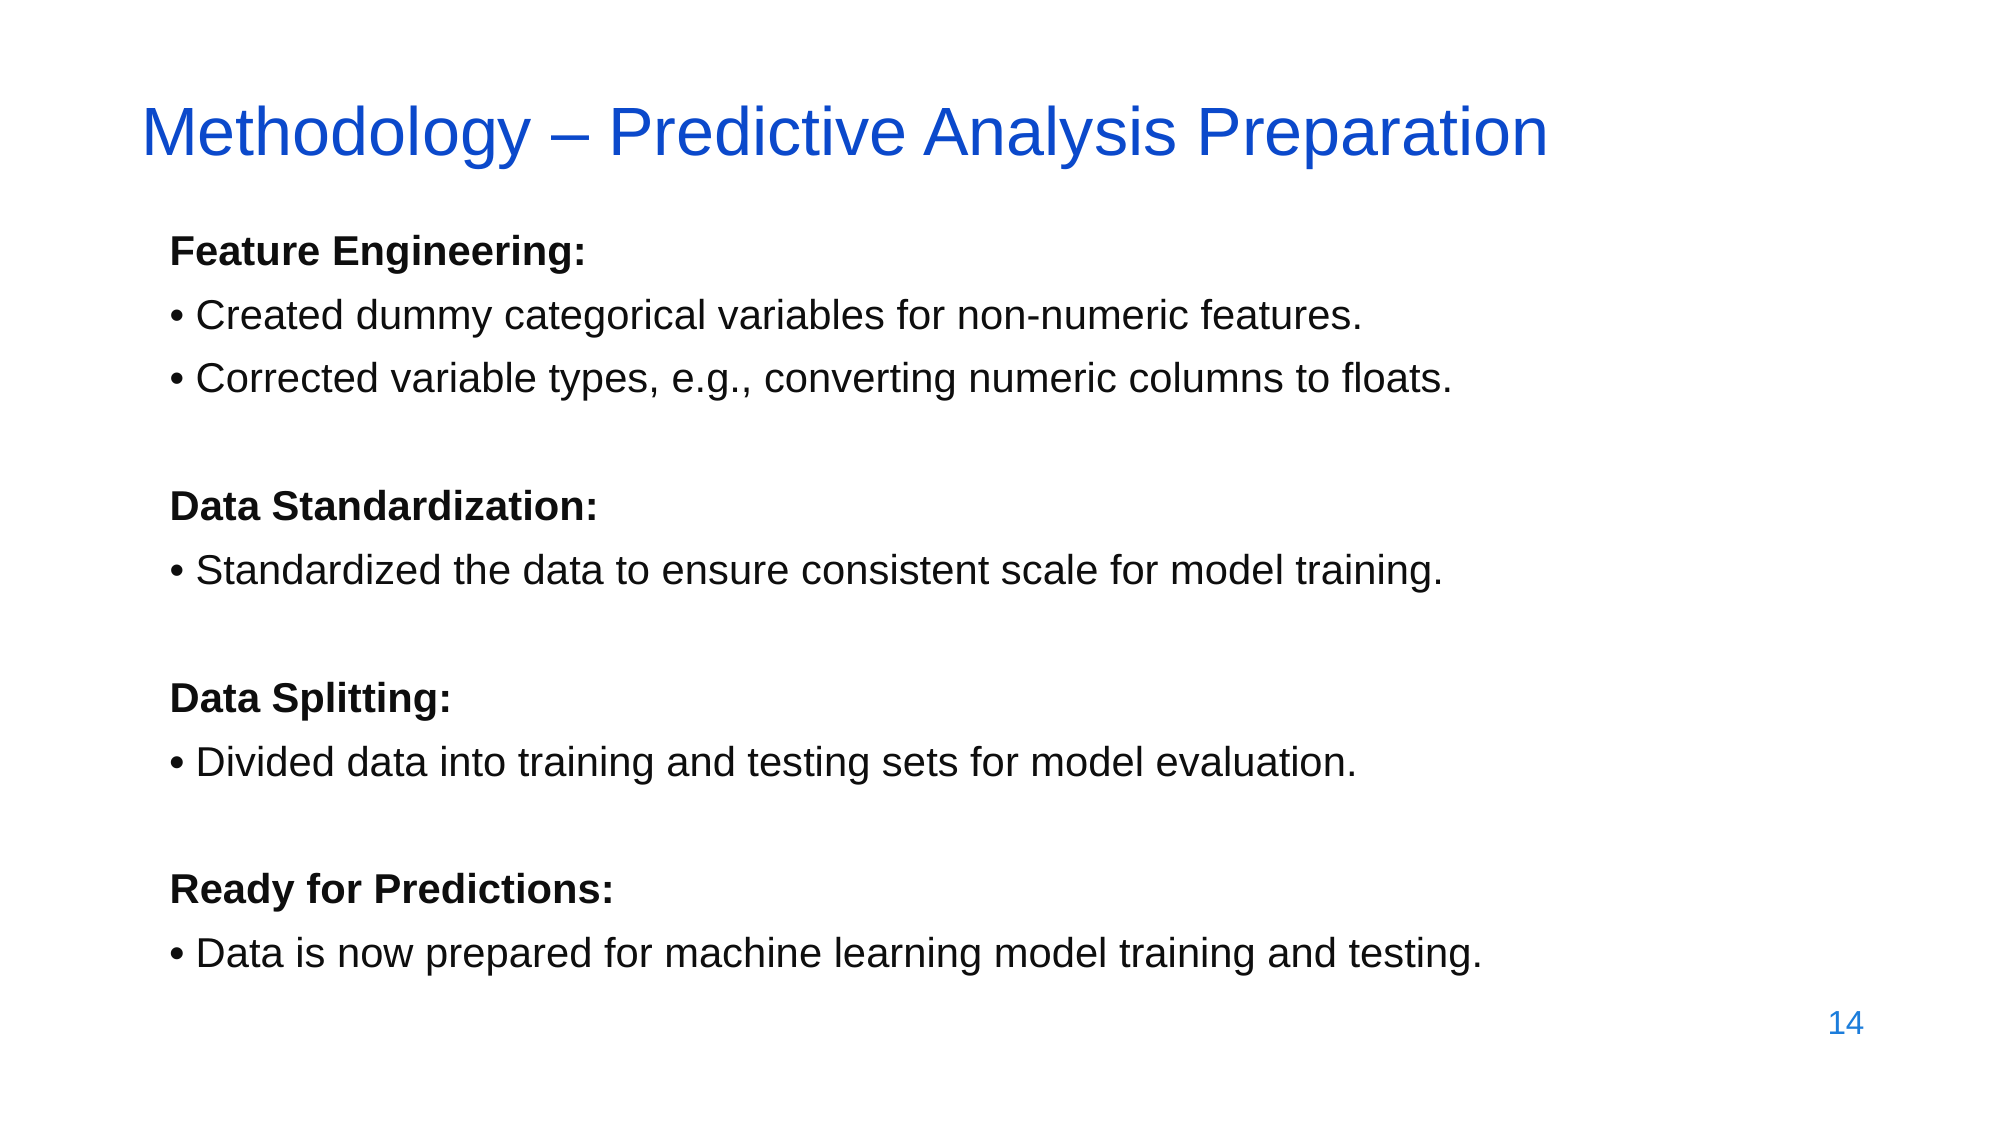

Methodology – Predictive Analysis Preparation
Feature Engineering:
• Created dummy categorical variables for non-numeric features.
• Corrected variable types, e.g., converting numeric columns to floats.

Data Standardization:
• Standardized the data to ensure consistent scale for model training.

Data Splitting:
• Divided data into training and testing sets for model evaluation.

Ready for Predictions:
• Data is now prepared for machine learning model training and testing.
14